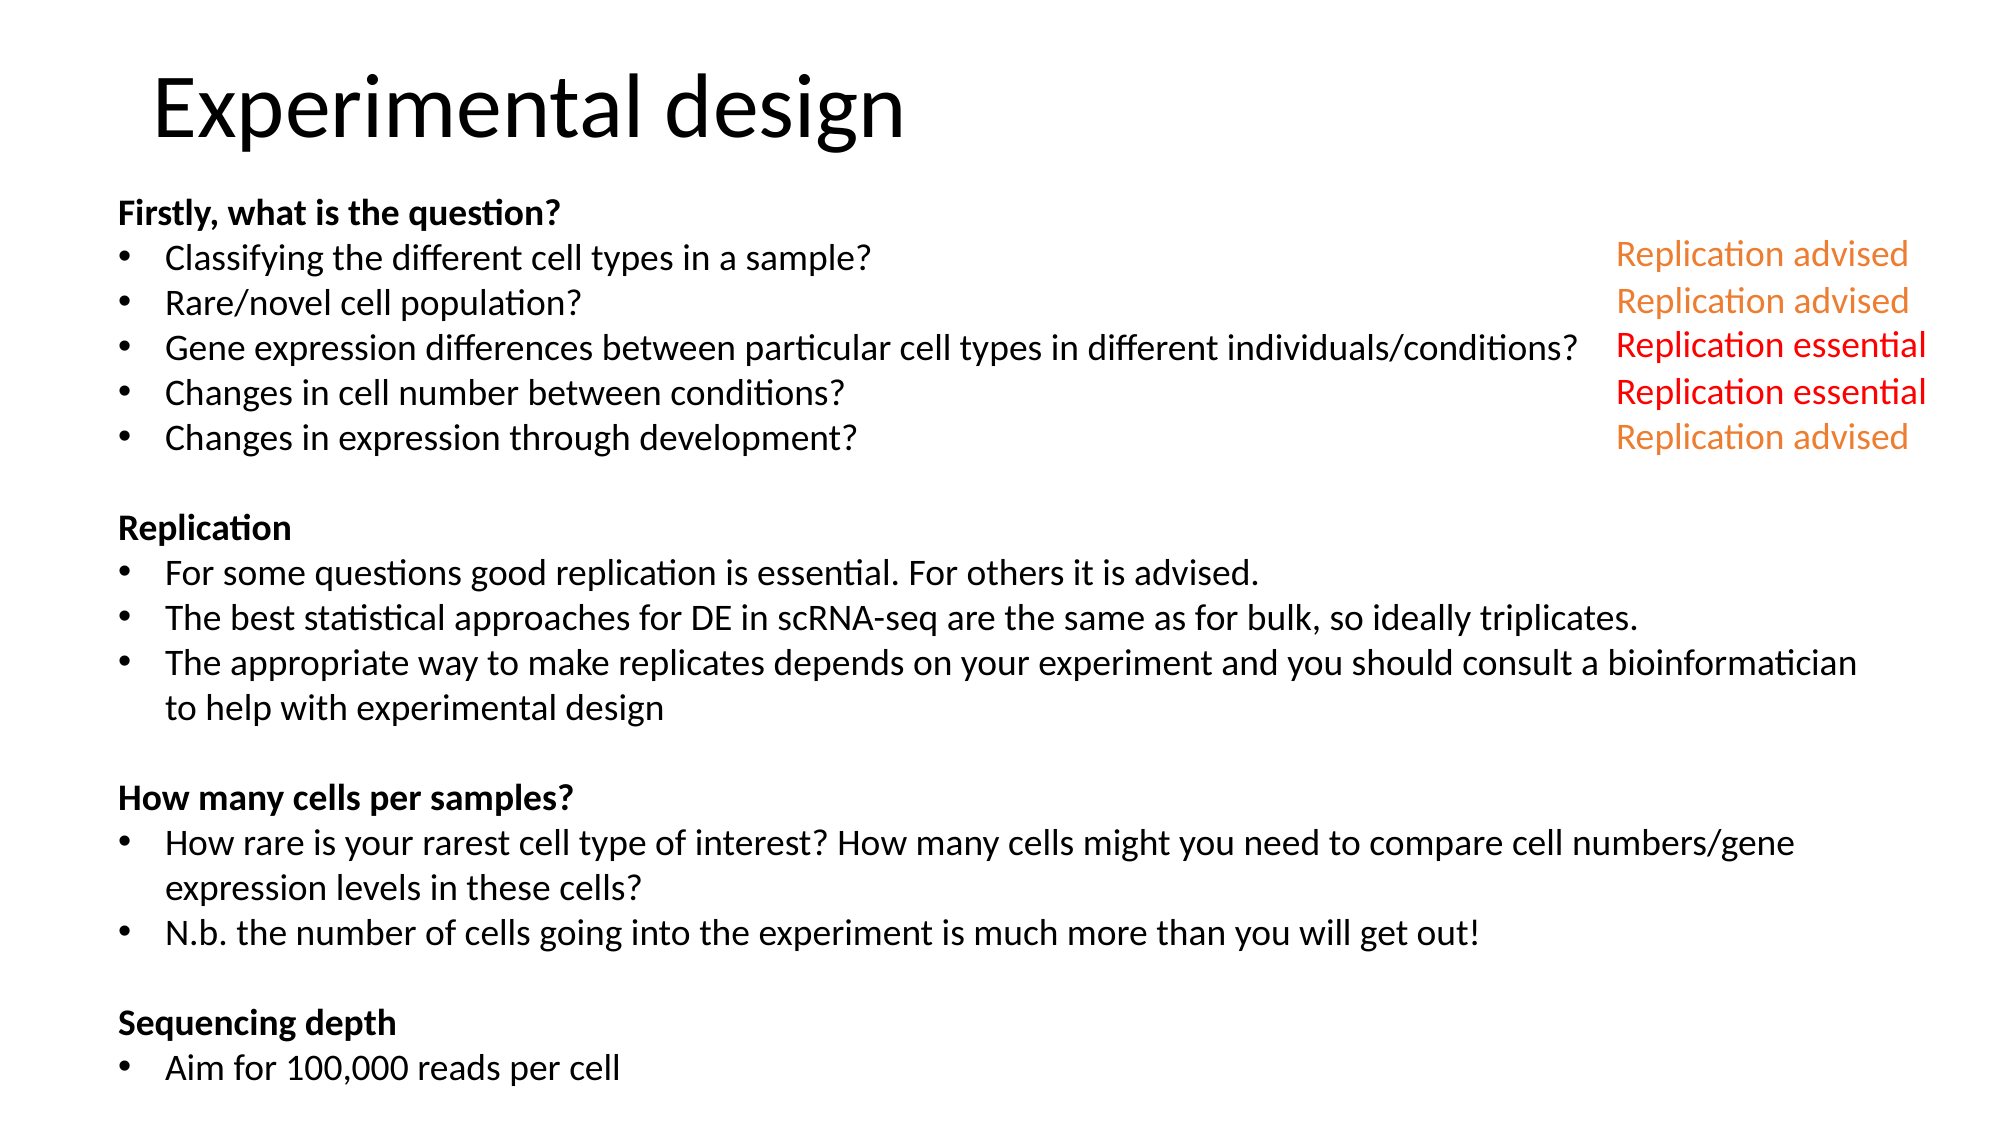

# Experimental design
Firstly, what is the question?
Classifying the different cell types in a sample?
Rare/novel cell population?
Gene expression differences between particular cell types in different individuals/conditions?
Changes in cell number between conditions?
Changes in expression through development?

Replication
For some questions good replication is essential. For others it is advised.
The best statistical approaches for DE in scRNA-seq are the same as for bulk, so ideally triplicates.
The appropriate way to make replicates depends on your experiment and you should consult a bioinformatician to help with experimental design

How many cells per samples?
How rare is your rarest cell type of interest? How many cells might you need to compare cell numbers/gene expression levels in these cells?
N.b. the number of cells going into the experiment is much more than you will get out!

Sequencing depth
Aim for 100,000 reads per cell
Replication advised
Replication advised
Replication essential
Replication essential
Replication advised